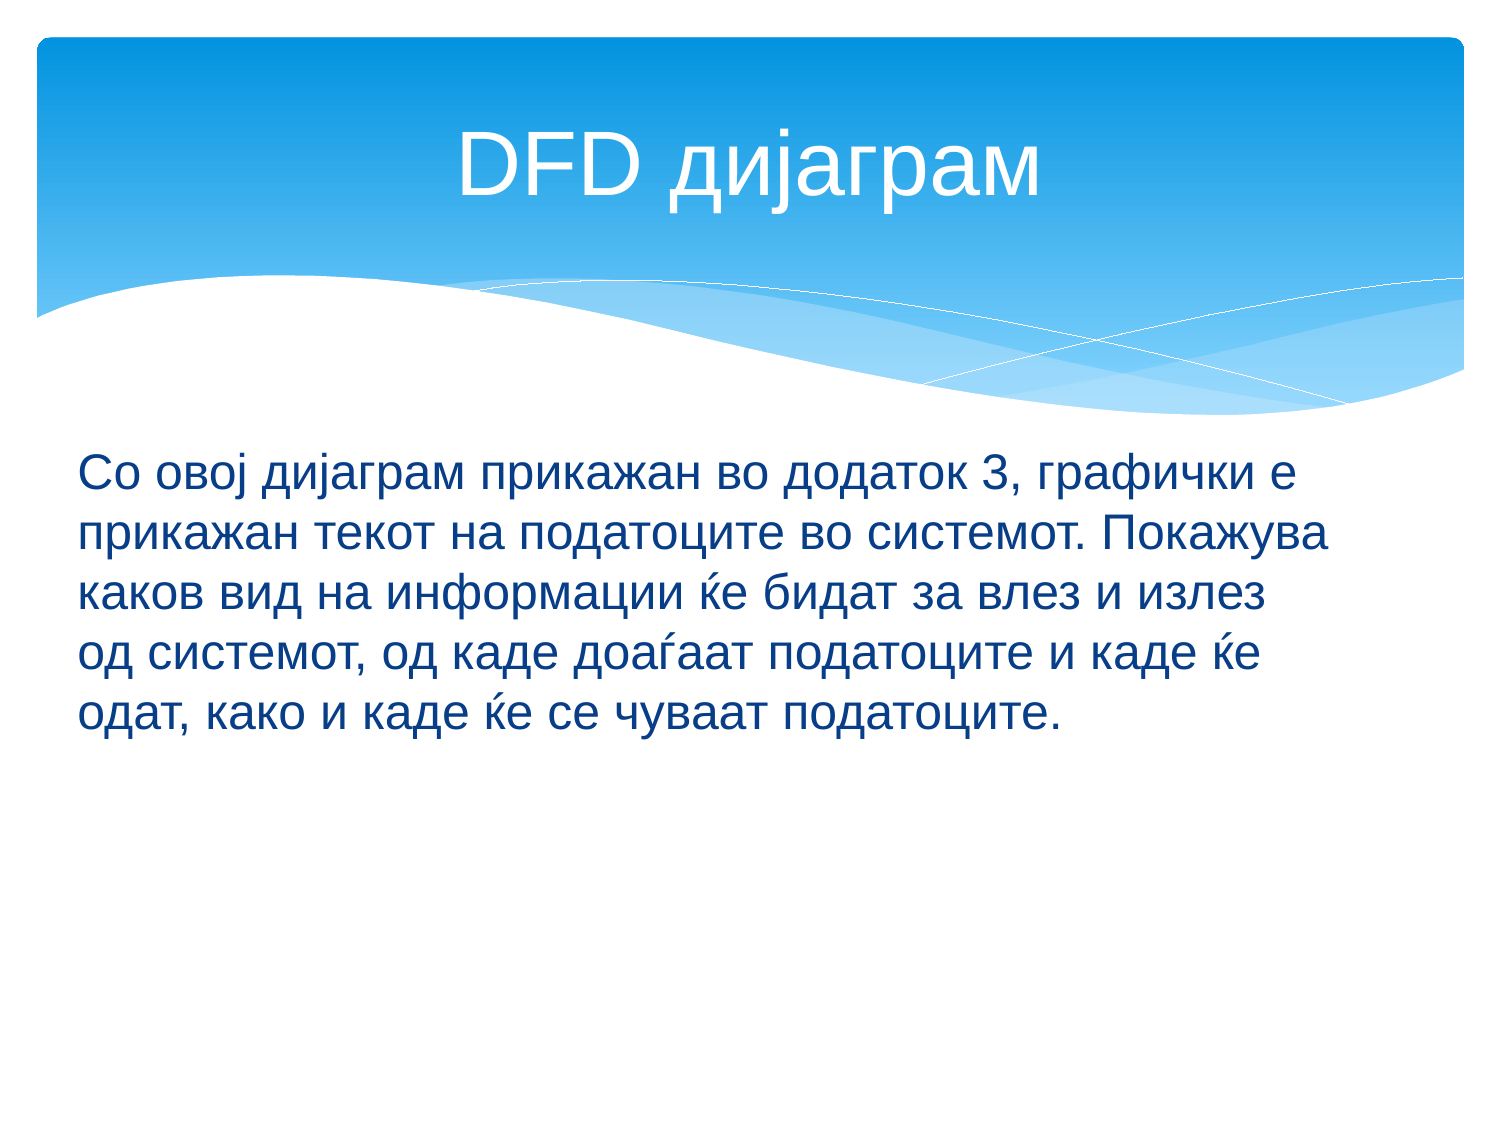

# DFD дијаграм

Со овој дијаграм прикажан во додаток 3, графички е прикажан текот на податоците во системот. Покажува каков вид на информации ќе бидат за влез и излез од системот, од каде доаѓаат податоците и каде ќе одат, како и каде ќе се чуваат податоците.